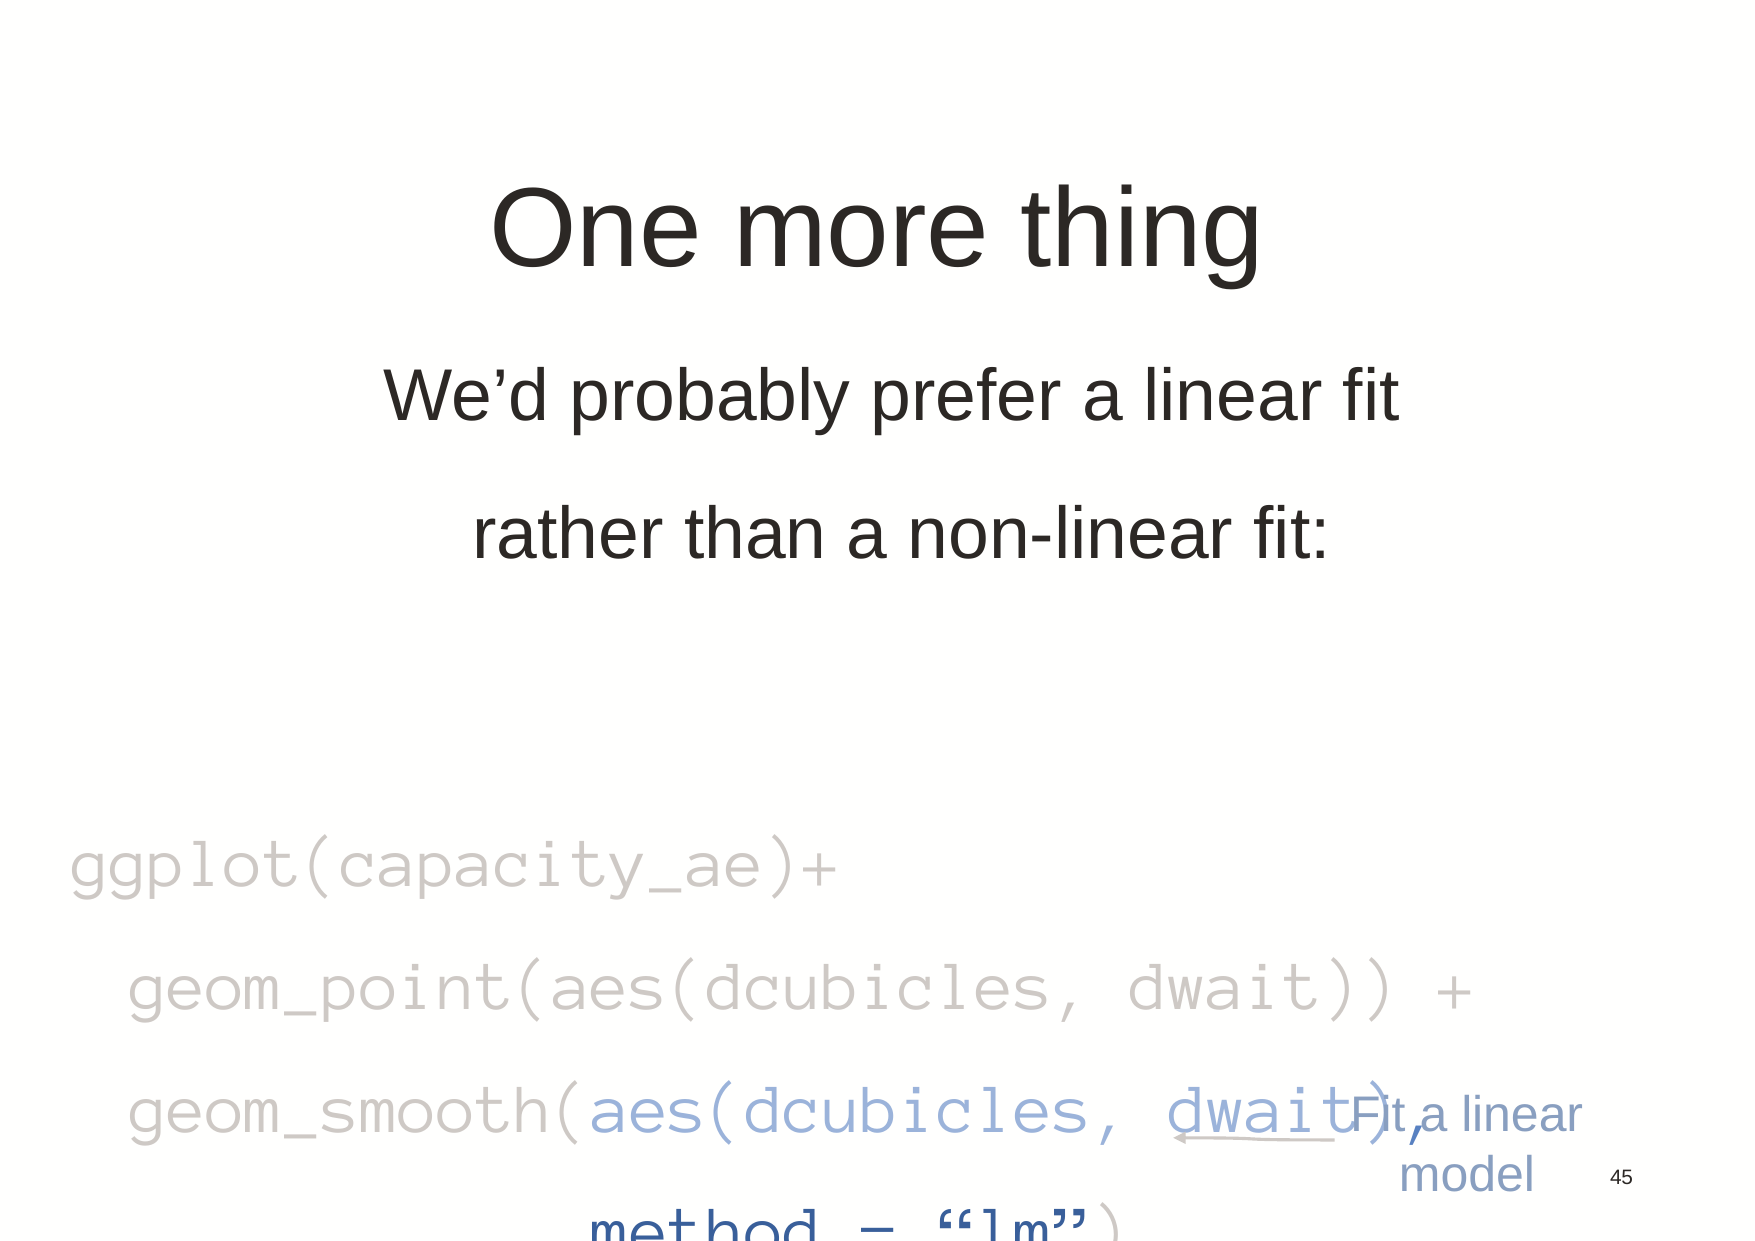

# One more thing
We’d probably prefer a linear fit
rather than a non-linear fit: ___________________________________________________
 ggplot(capacity_ae)+
  geom_point(aes(dcubicles, dwait)) +
  geom_smooth(aes(dcubicles, dwait),
              method = “lm”)

Fit a linear model
45